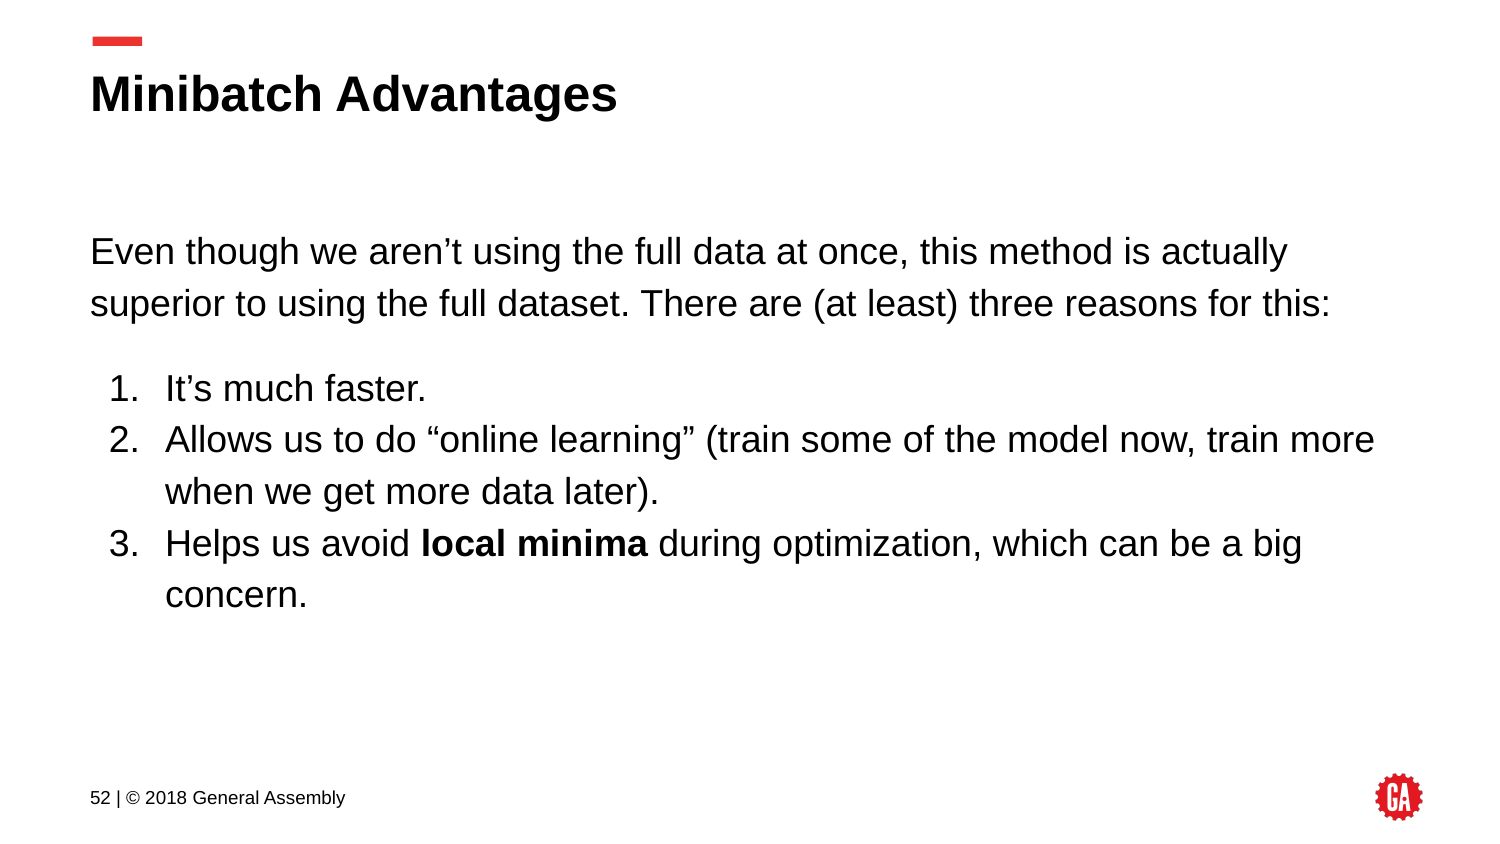

# Minibatch Advantages
Even though we aren’t using the full data at once, this method is actually superior to using the full dataset. There are (at least) three reasons for this:
It’s much faster.
Allows us to do “online learning” (train some of the model now, train more when we get more data later).
Helps us avoid local minima during optimization, which can be a big concern.
52 | © 2018 General Assembly